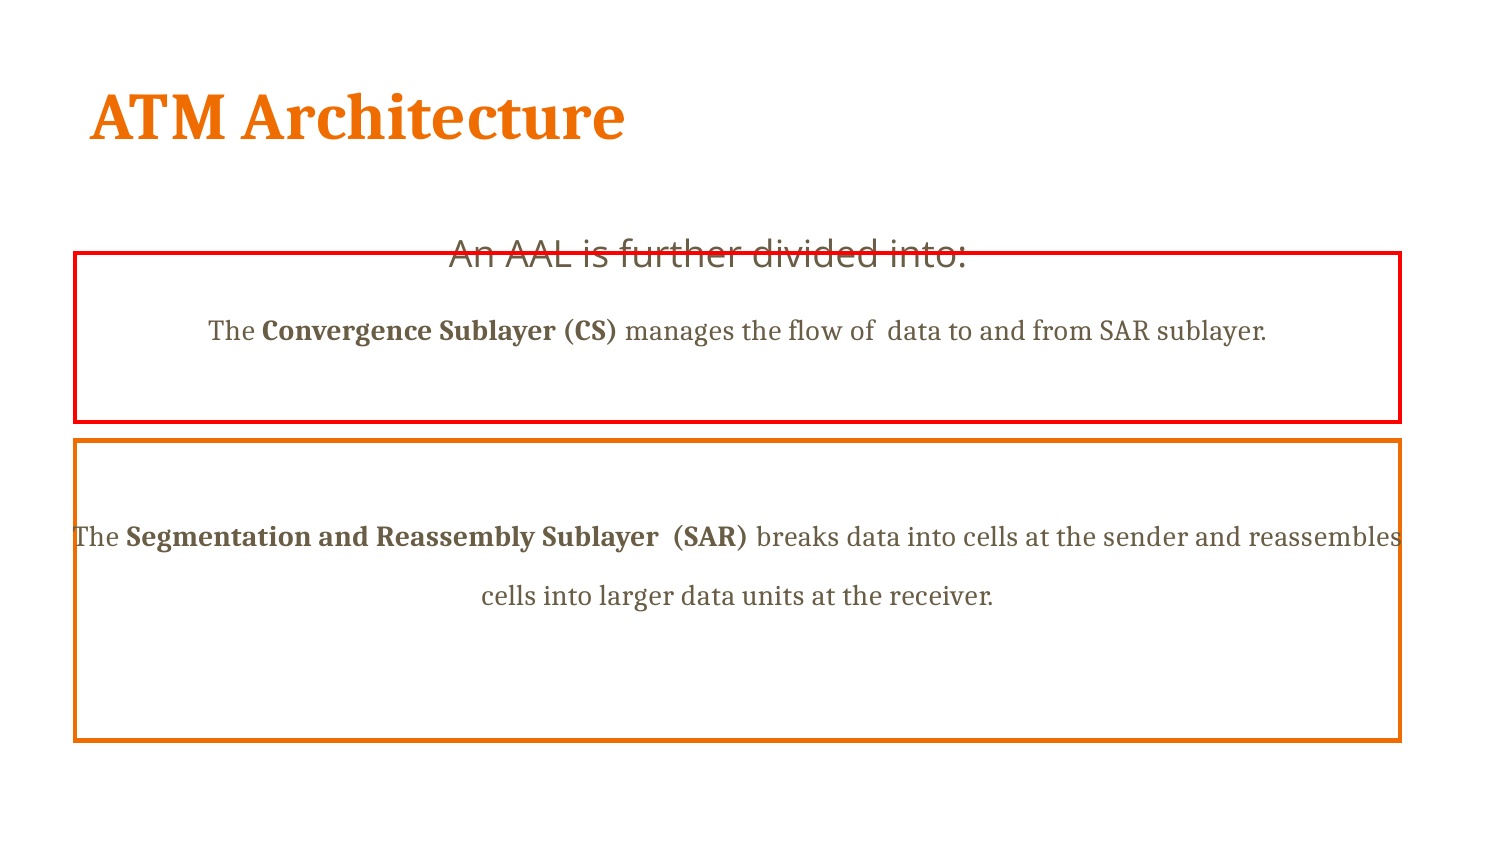

ATM Architecture
An AAL is further divided into:

The Convergence Sublayer (CS) manages the flow of  data to and from SAR sublayer.

The Segmentation and Reassembly Sublayer  (SAR) breaks data into cells at the sender and reassembles
cells into larger data units at the receiver.

104